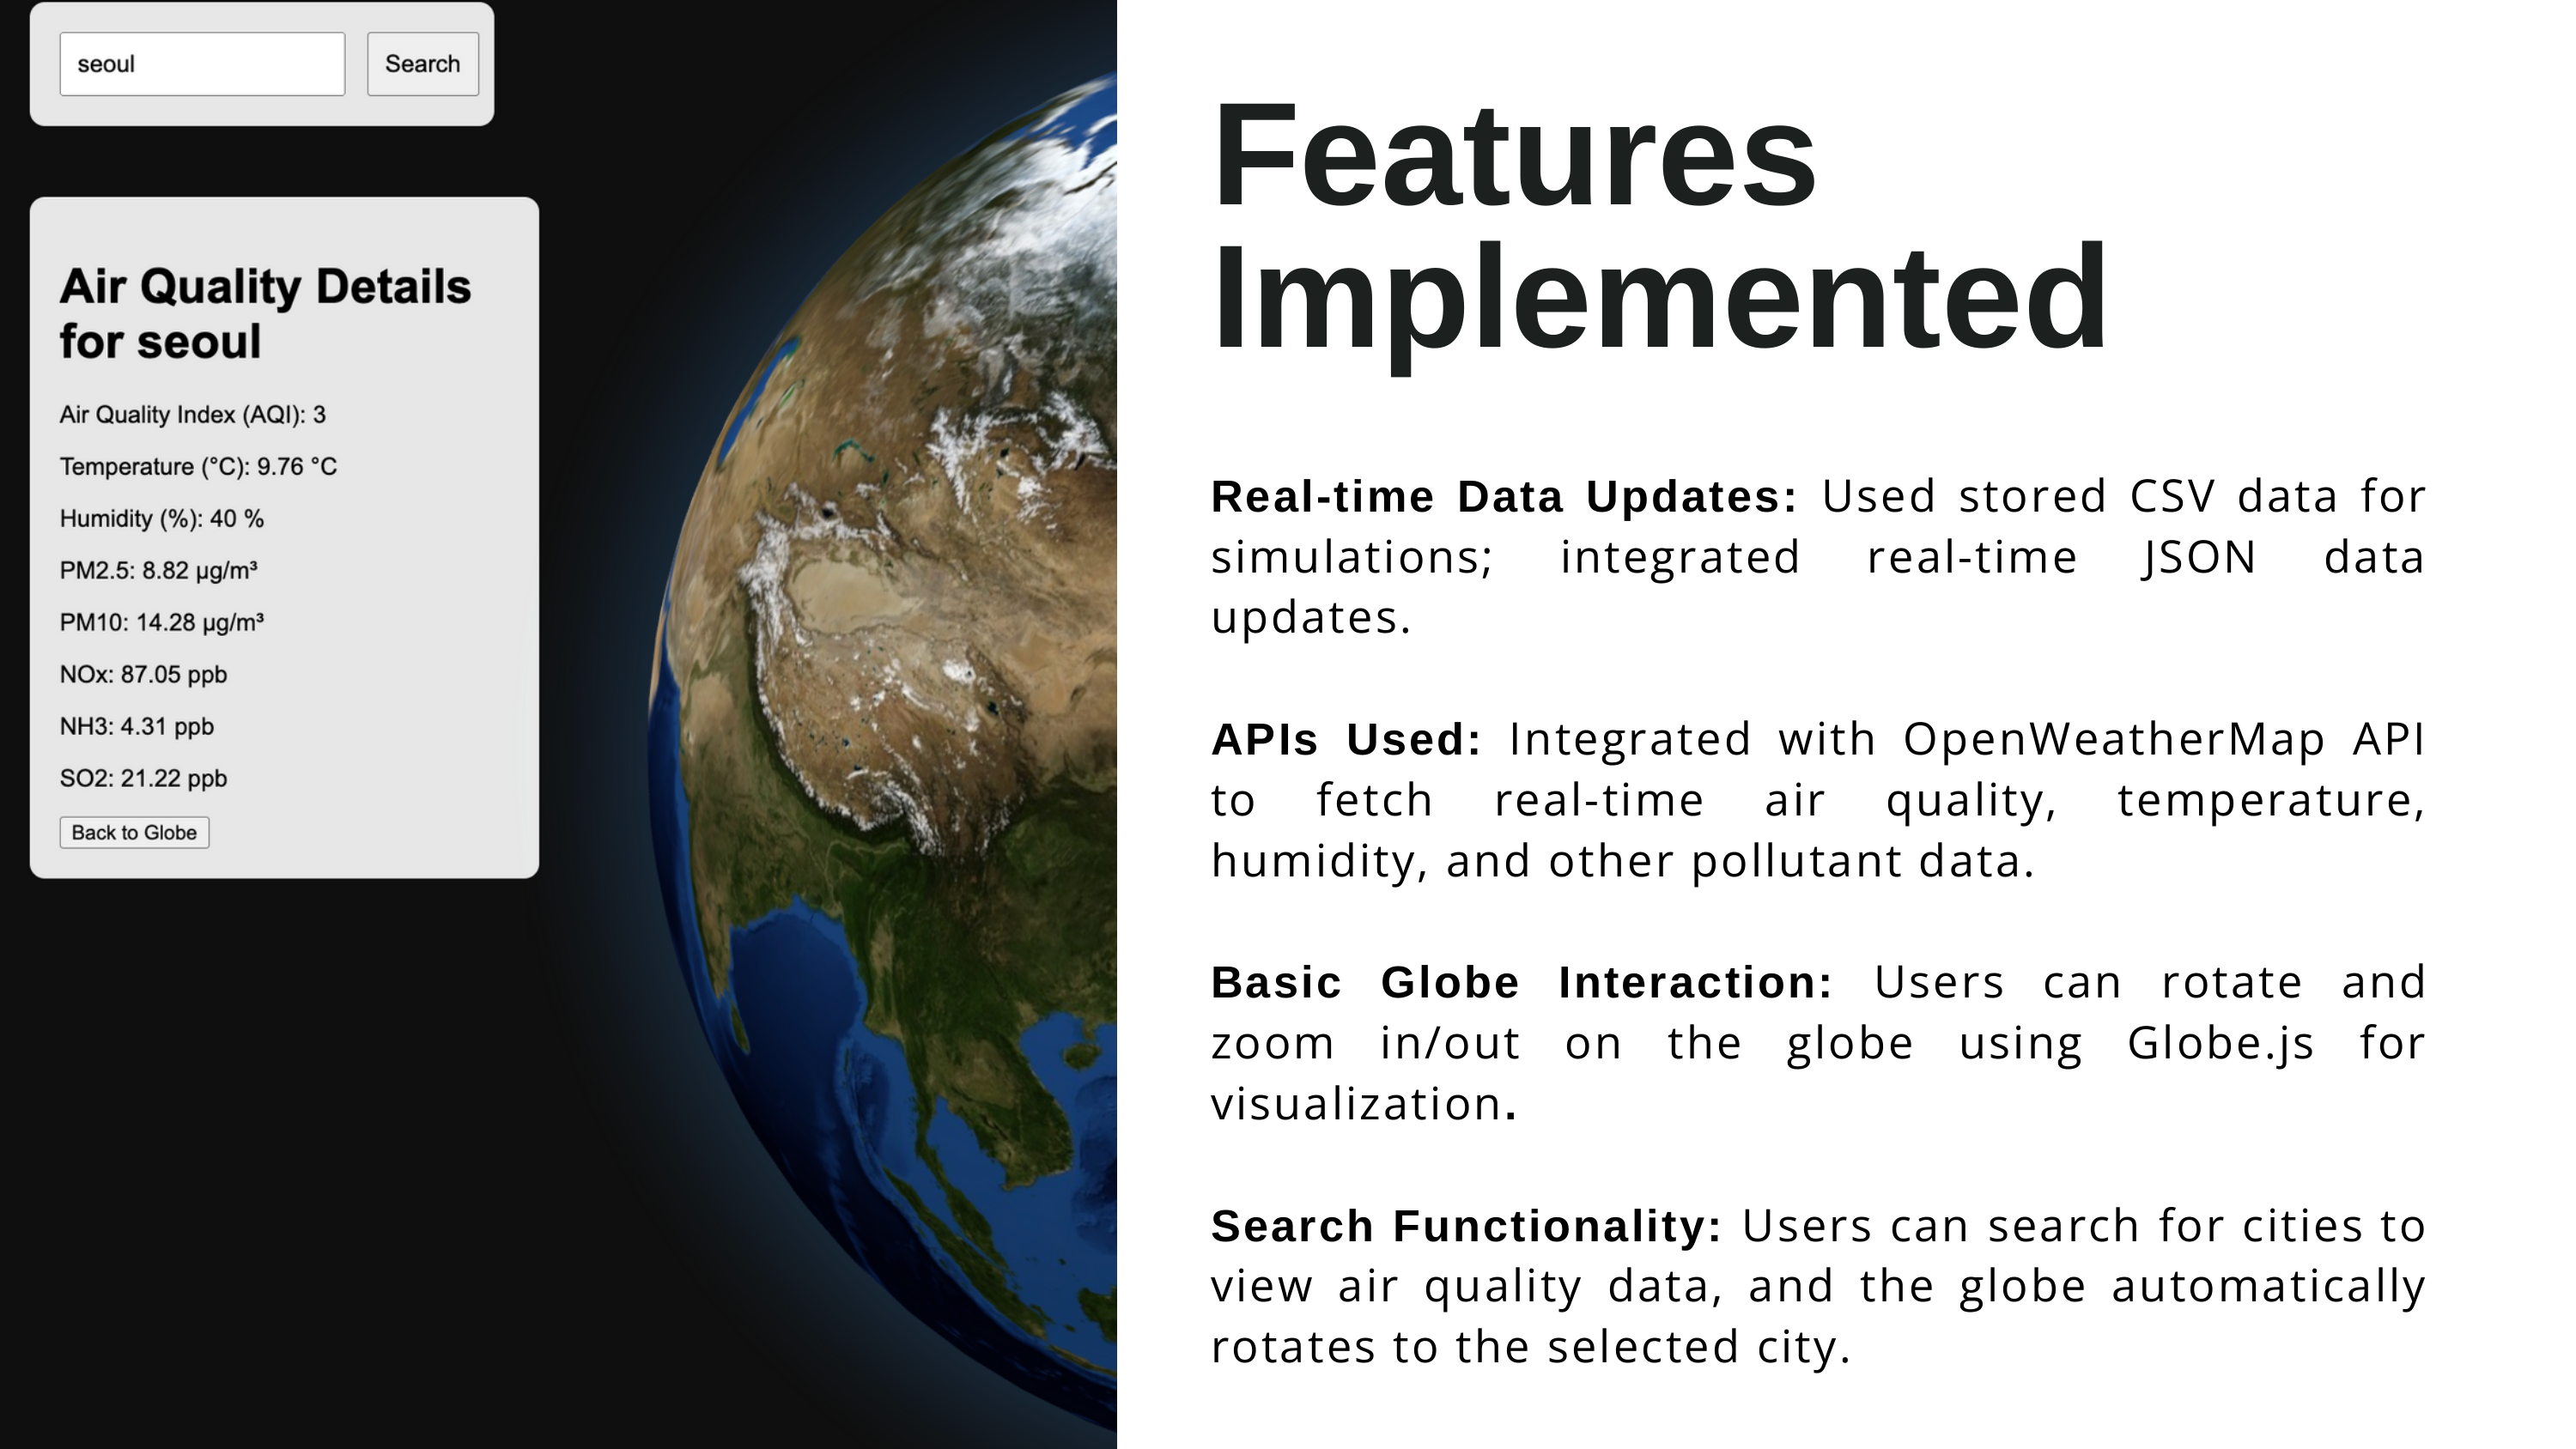

Features Implemented
Real-time Data Updates: Used stored CSV data for simulations; integrated real-time JSON data updates.

APIs Used: Integrated with OpenWeatherMap API to fetch real-time air quality, temperature, humidity, and other pollutant data.

Basic Globe Interaction: Users can rotate and zoom in/out on the globe using Globe.js for visualization.

Search Functionality: Users can search for cities to view air quality data, and the globe automatically rotates to the selected city.